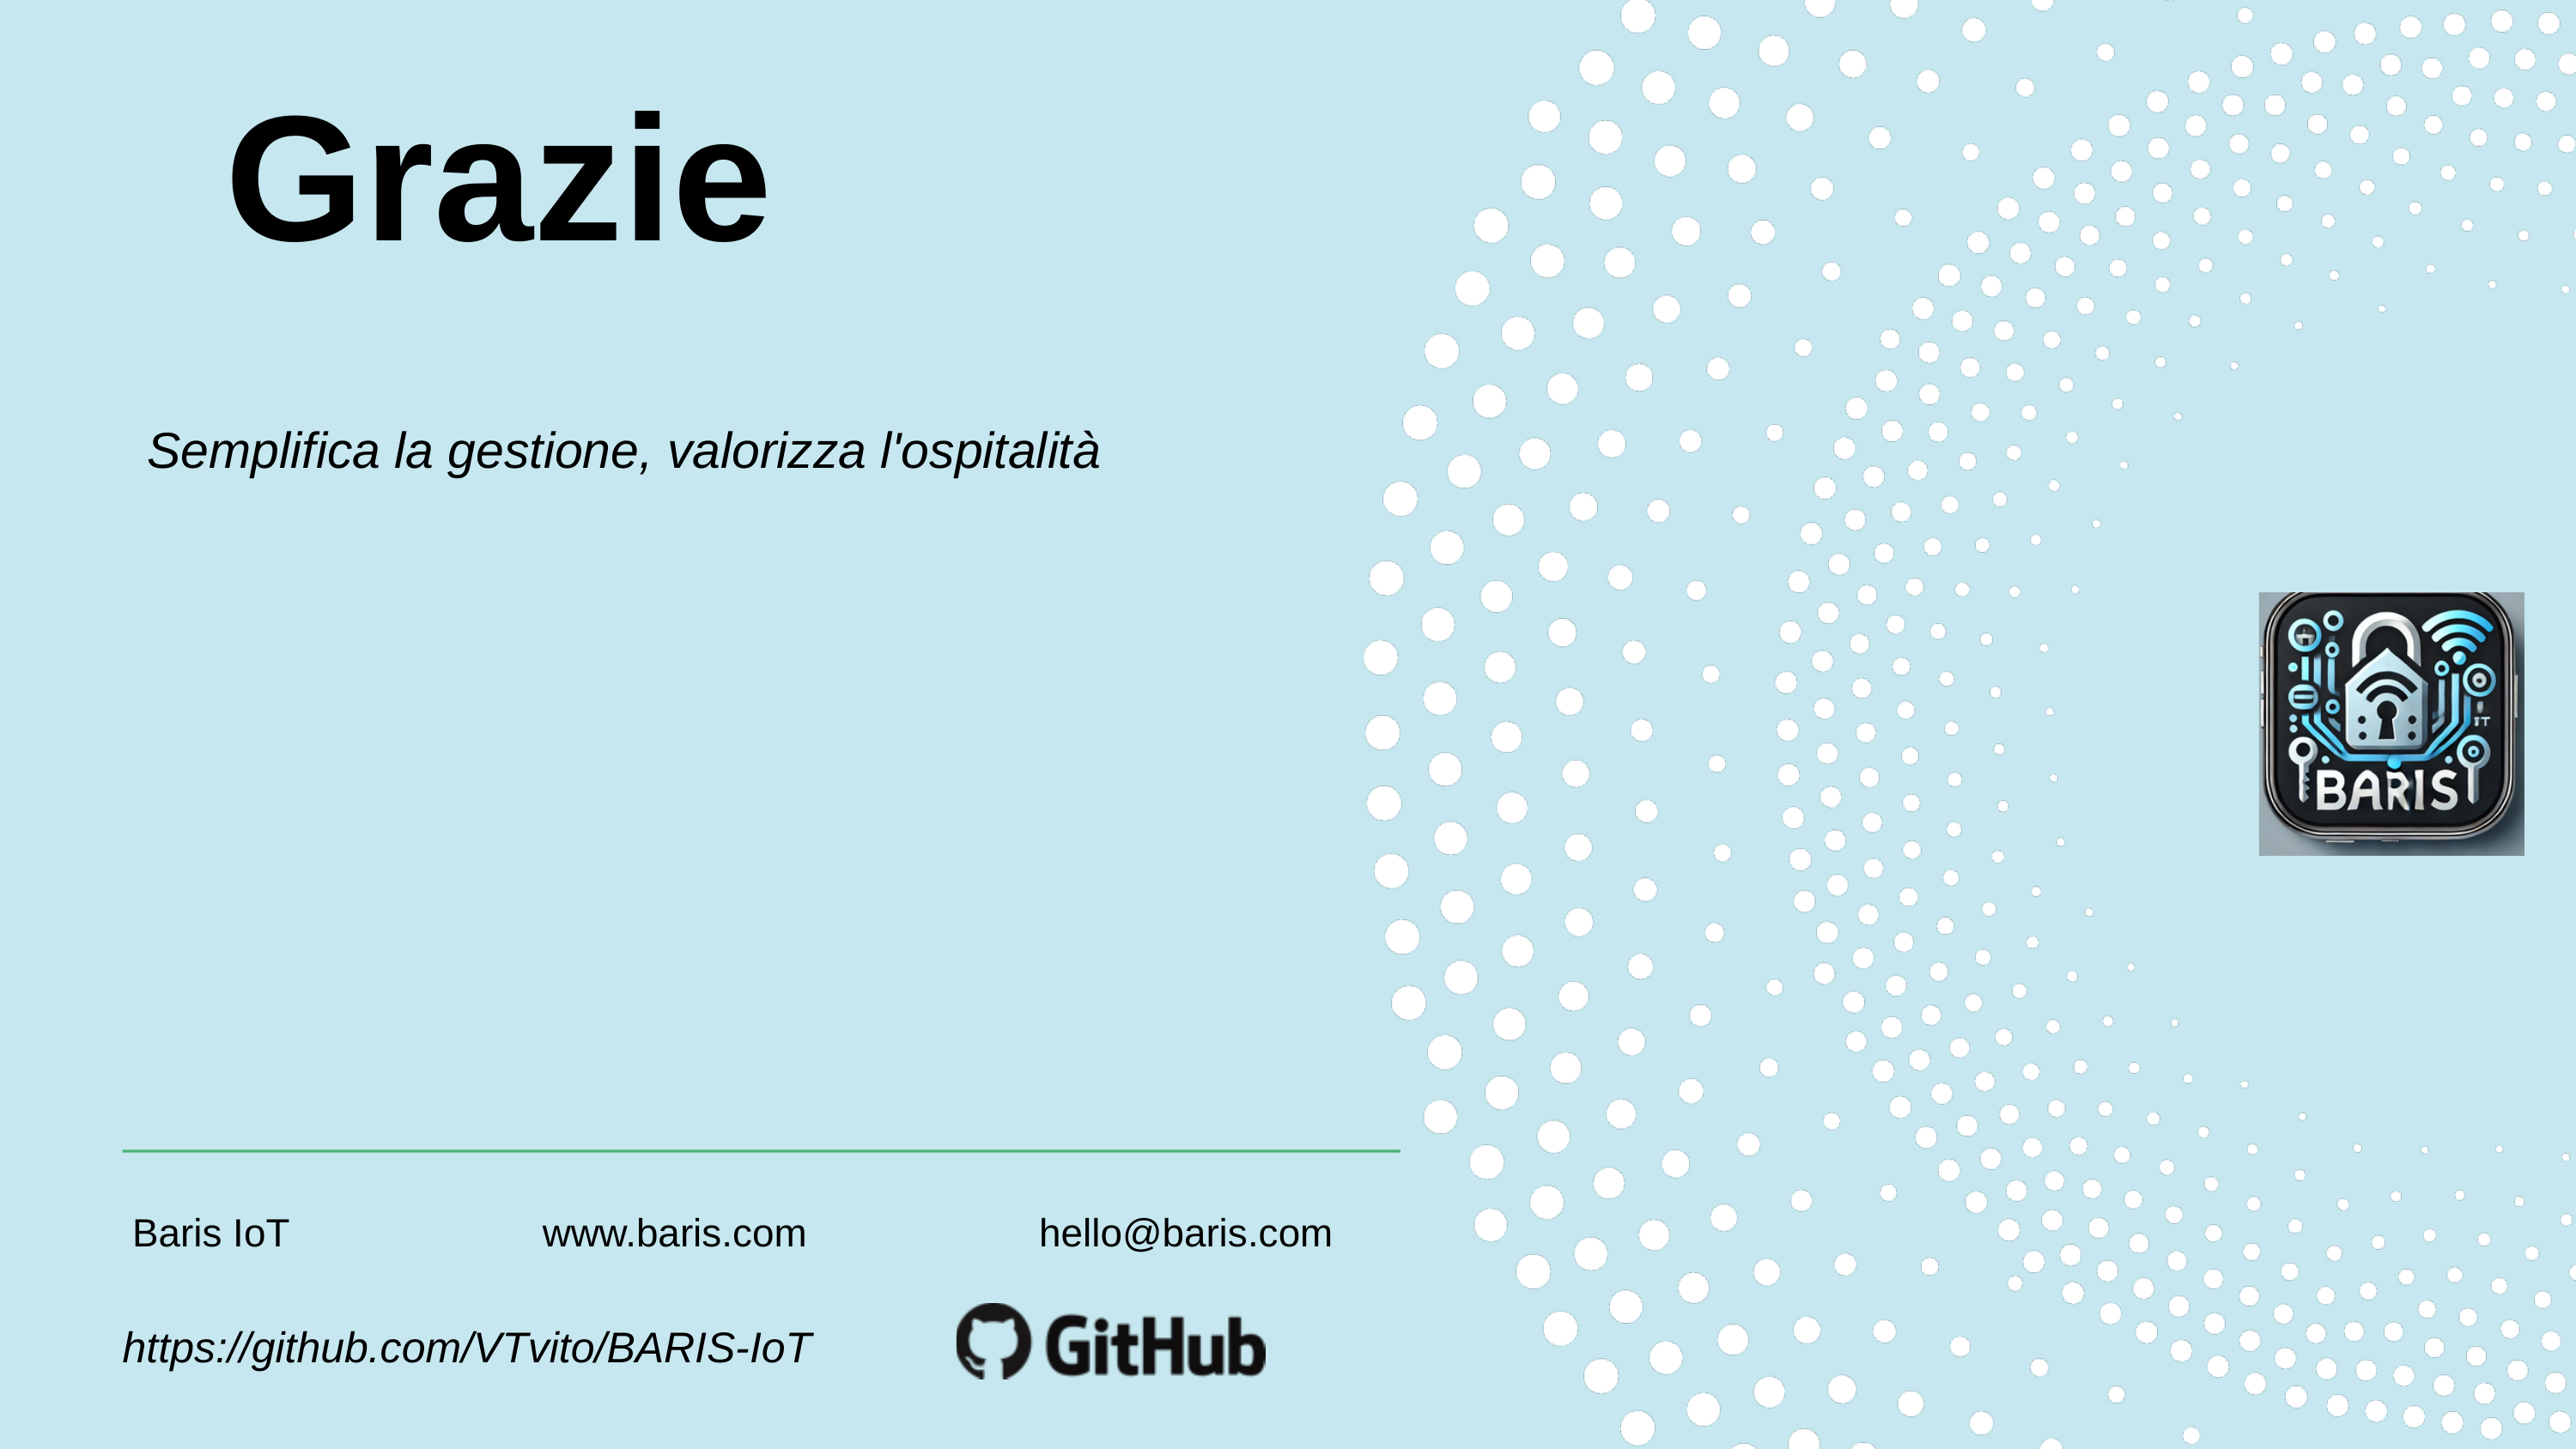

Grazie
Semplifica la gestione, valorizza l'ospitalità

Baris IoT
www.baris.com
hello@baris.com

https://github.com/VTvito/BARIS-IoT